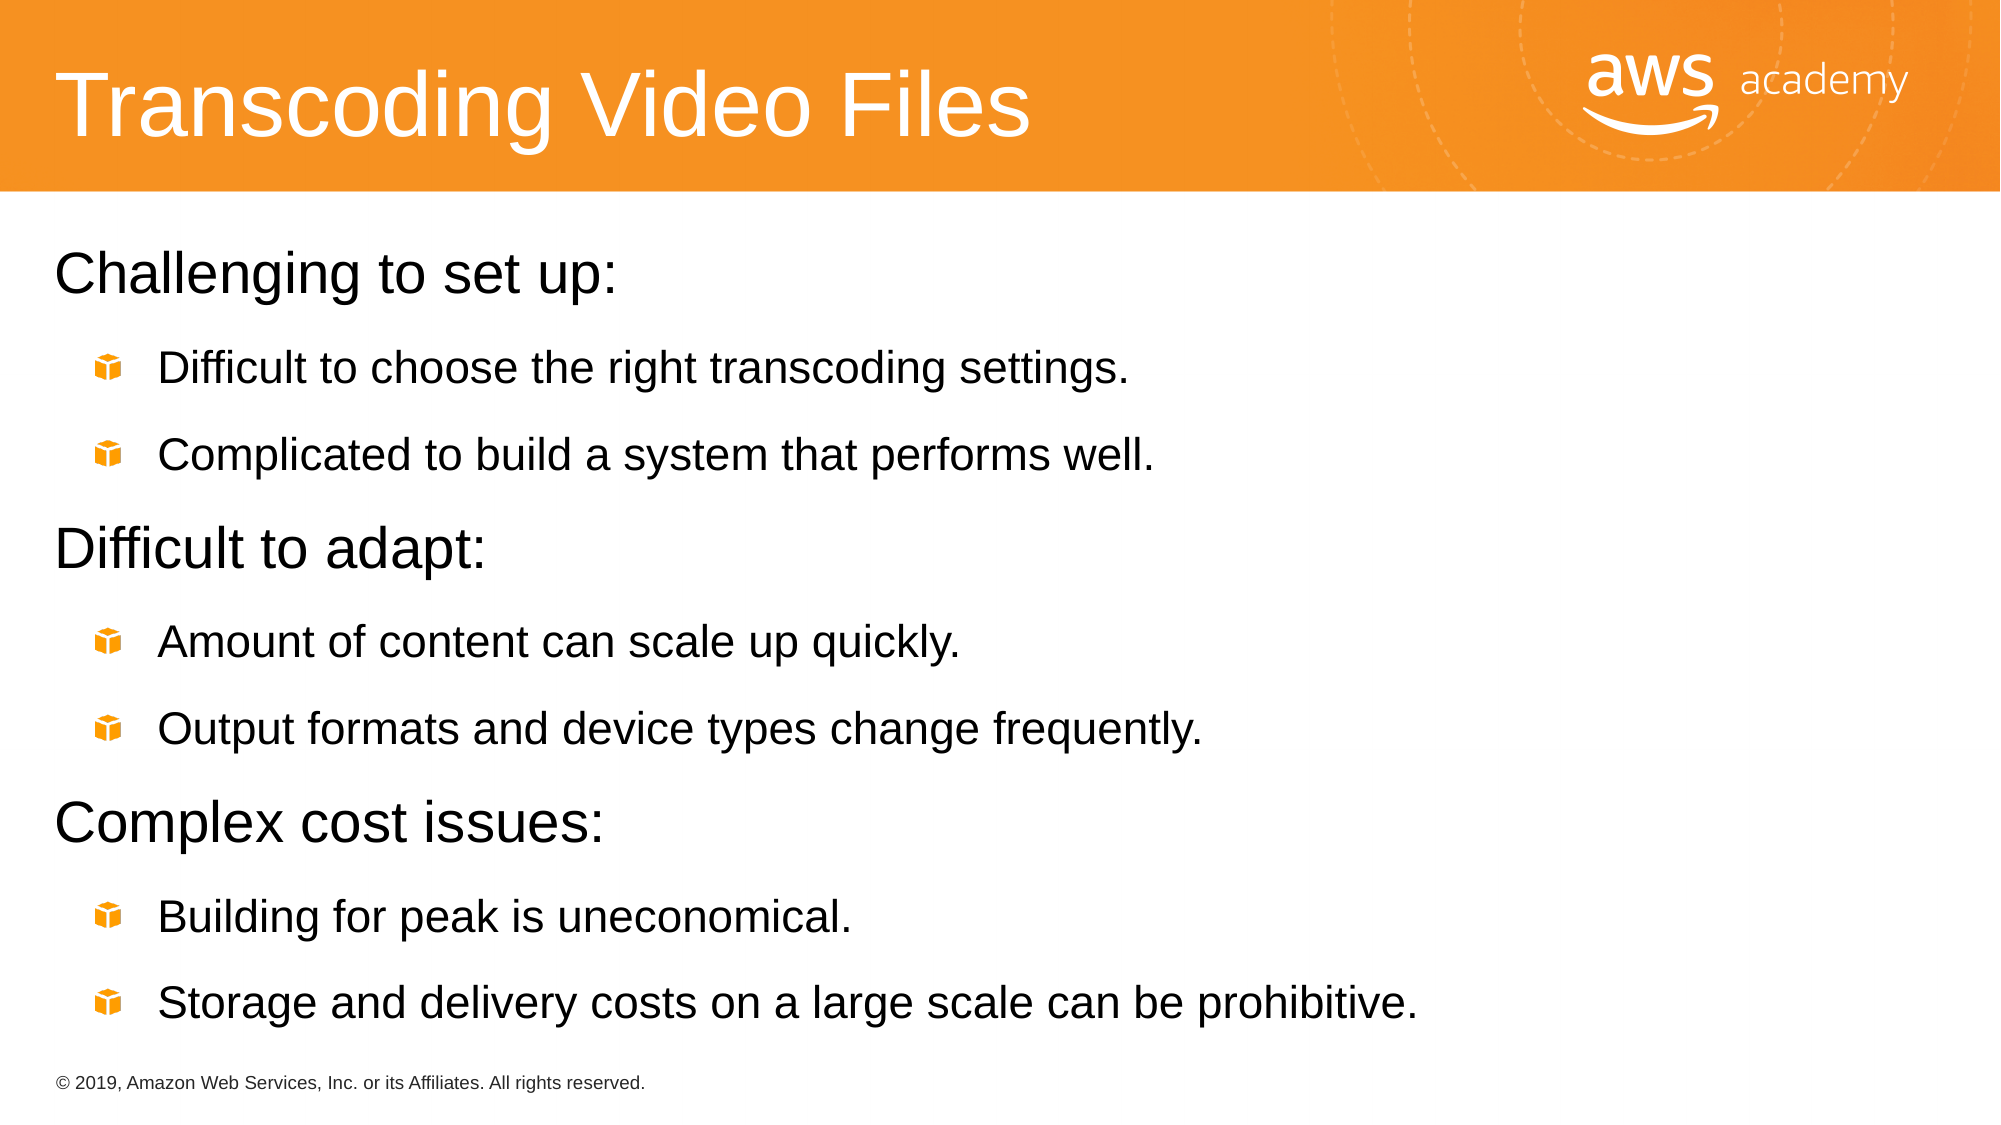

# Transcoding Video Files
Challenging to set up:
Difficult to choose the right transcoding settings.
Complicated to build a system that performs well.
Difficult to adapt:
Amount of content can scale up quickly.
Output formats and device types change frequently.
Complex cost issues:
Building for peak is uneconomical.
Storage and delivery costs on a large scale can be prohibitive.